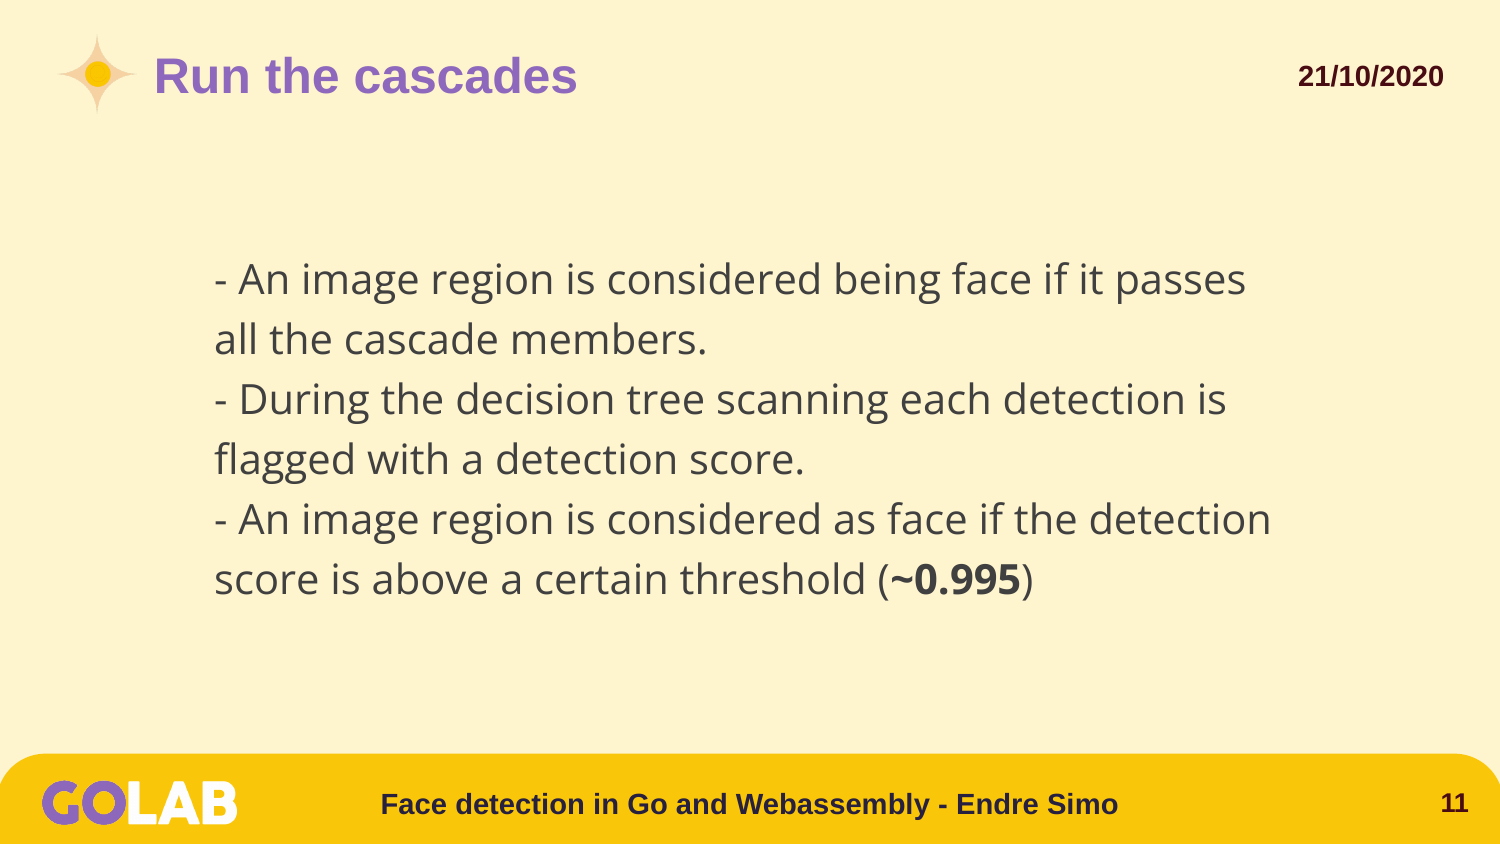

# Run the cascades
- An image region is considered being face if it passes all the cascade members.
- During the decision tree scanning each detection is flagged with a detection score.
- An image region is considered as face if the detection score is above a certain threshold (~0.995)